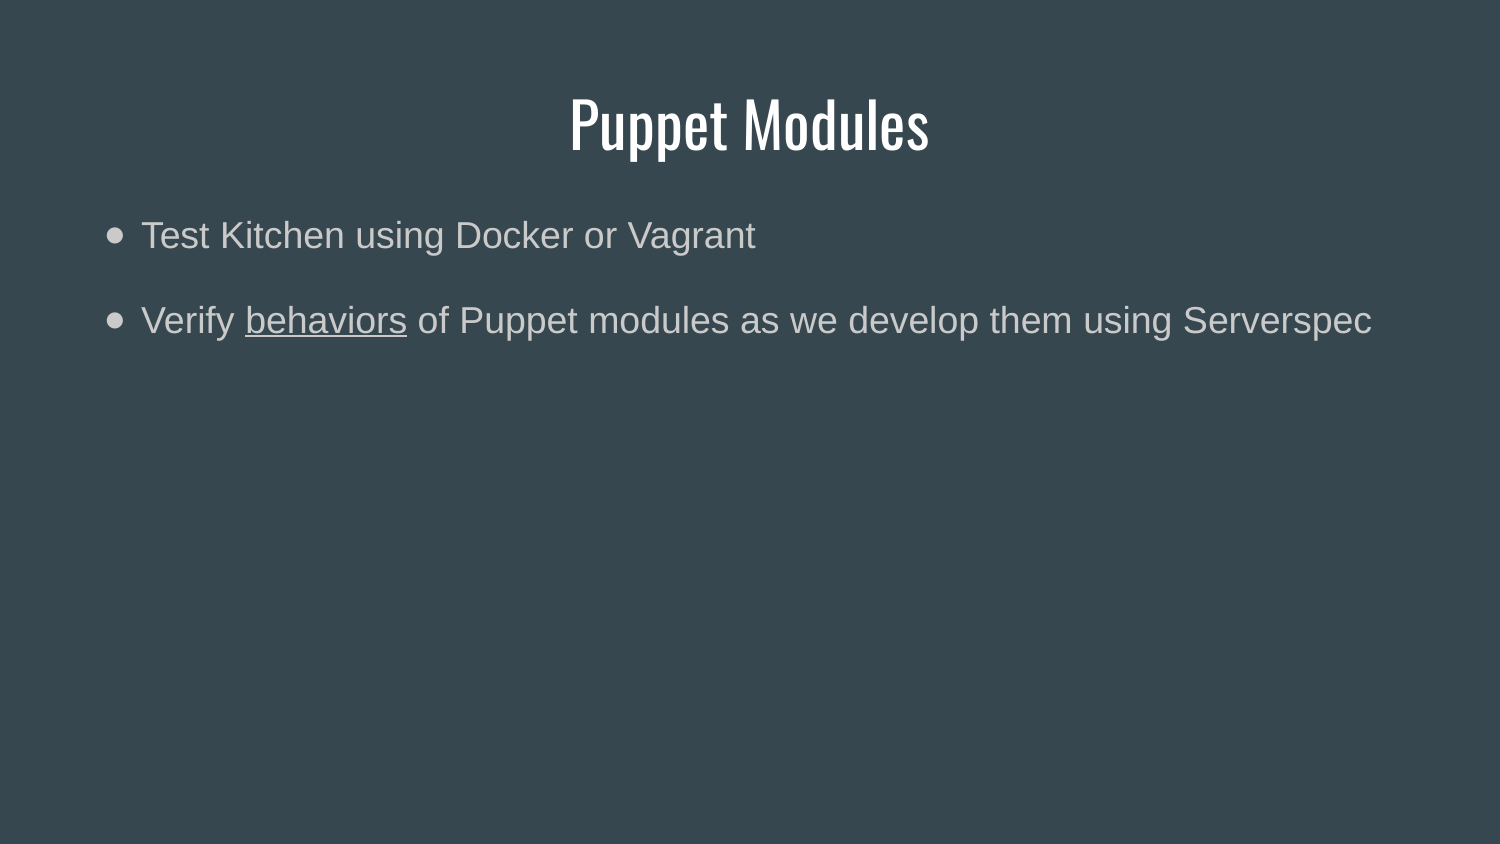

# Puppet Modules
Test Kitchen using Docker or Vagrant
Verify behaviors of Puppet modules as we develop them using Serverspec